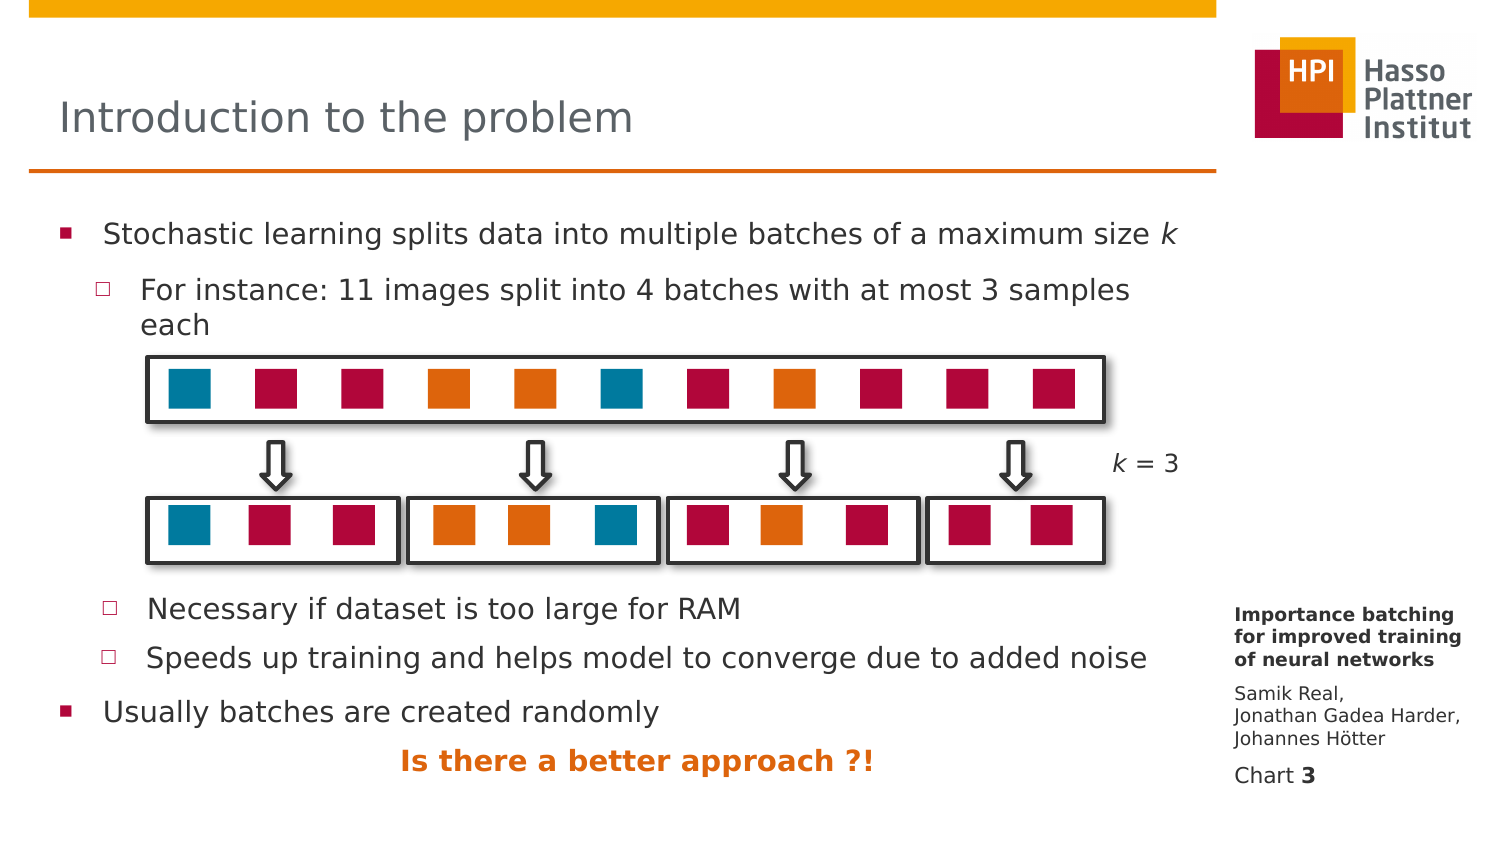

# Introduction to the problem
Stochastic learning splits data into multiple batches of a maximum size k
For instance: 11 images split into 4 batches with at most 3 samples each

k = 3
Necessary if dataset is too large for RAM
Importance batching for improved training of neural networks
Speeds up training and helps model to converge due to added noise
Usually batches are created randomly
Samik Real,
Jonathan Gadea Harder,
Johannes Hötter
Is there a better approach ?!

Chart 3